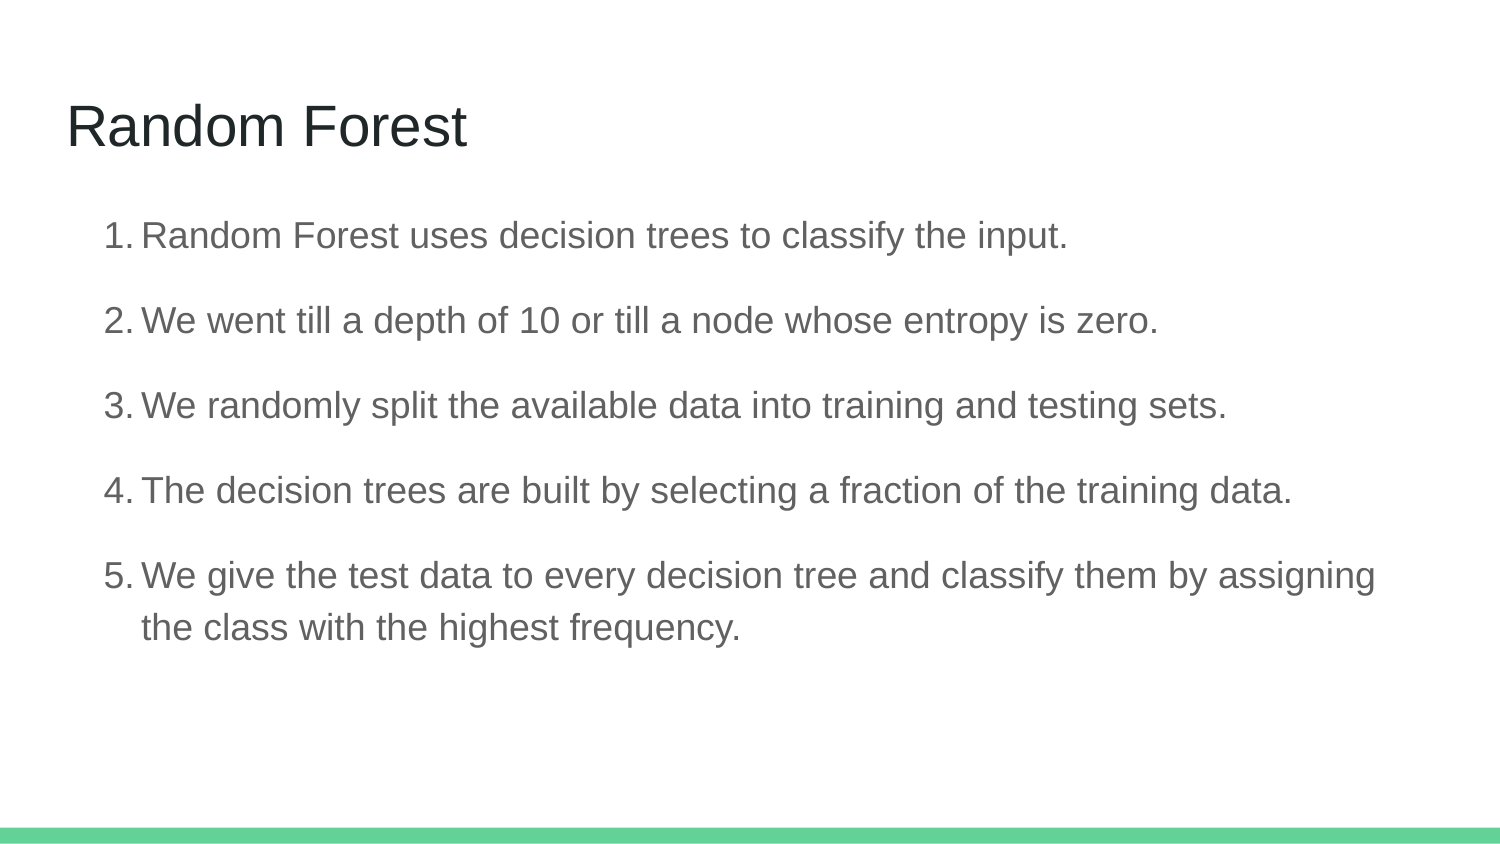

# Random Forest
Random Forest uses decision trees to classify the input.
We went till a depth of 10 or till a node whose entropy is zero.
We randomly split the available data into training and testing sets.
The decision trees are built by selecting a fraction of the training data.
We give the test data to every decision tree and classify them by assigning the class with the highest frequency.